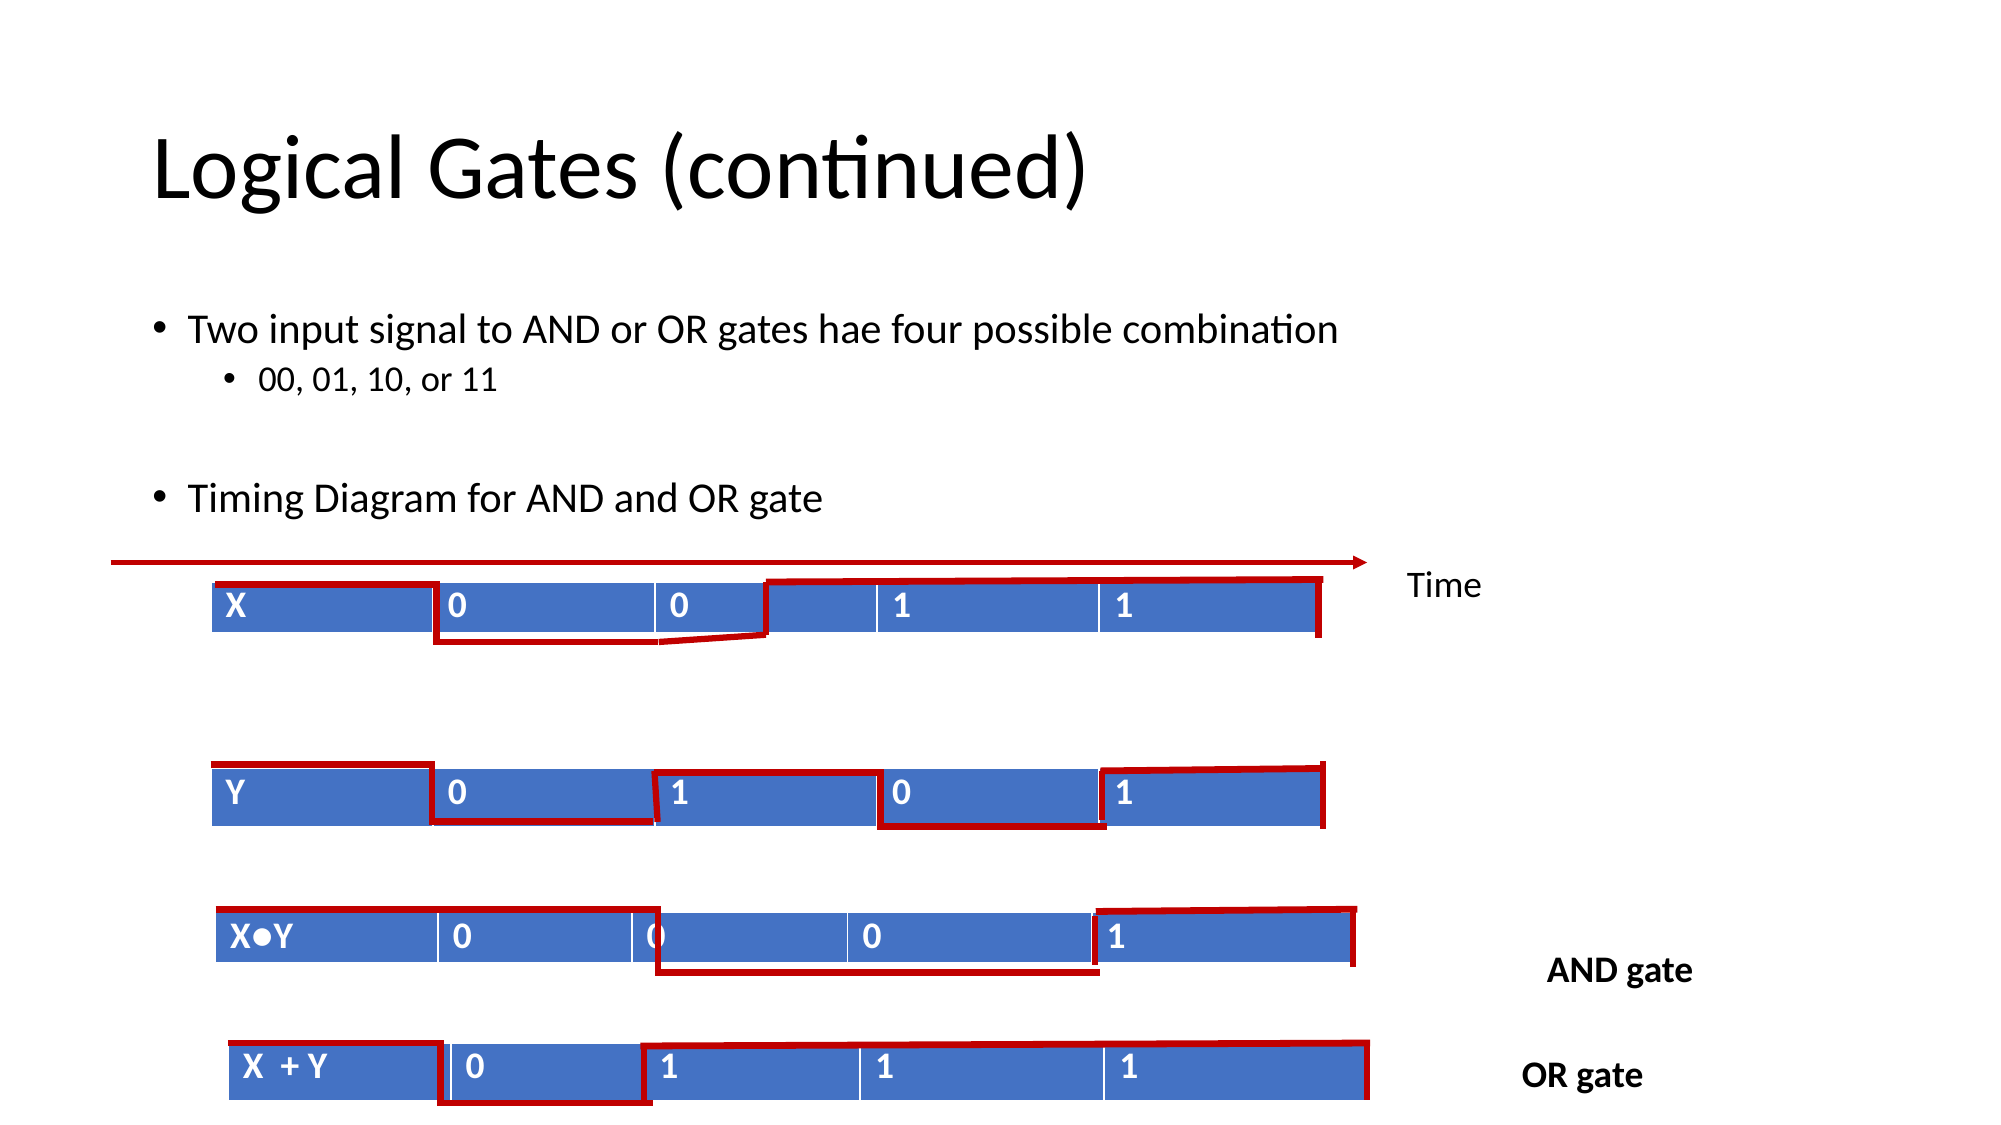

# Logical Gates (continued)
Two input signal to AND or OR gates hae four possible combination
00, 01, 10, or 11

Timing Diagram for AND and OR gate
Time
| X | 0 | 0 | 1 | 1 |
| --- | --- | --- | --- | --- |
| Y | 0 | 1 | 0 | 1 |
| --- | --- | --- | --- | --- |
| X●Y | 0 | 0 | 0 | 1 |
| --- | --- | --- | --- | --- |
AND gate
OR gate
| X + Y | 0 | 1 | 1 | 1 |
| --- | --- | --- | --- | --- |